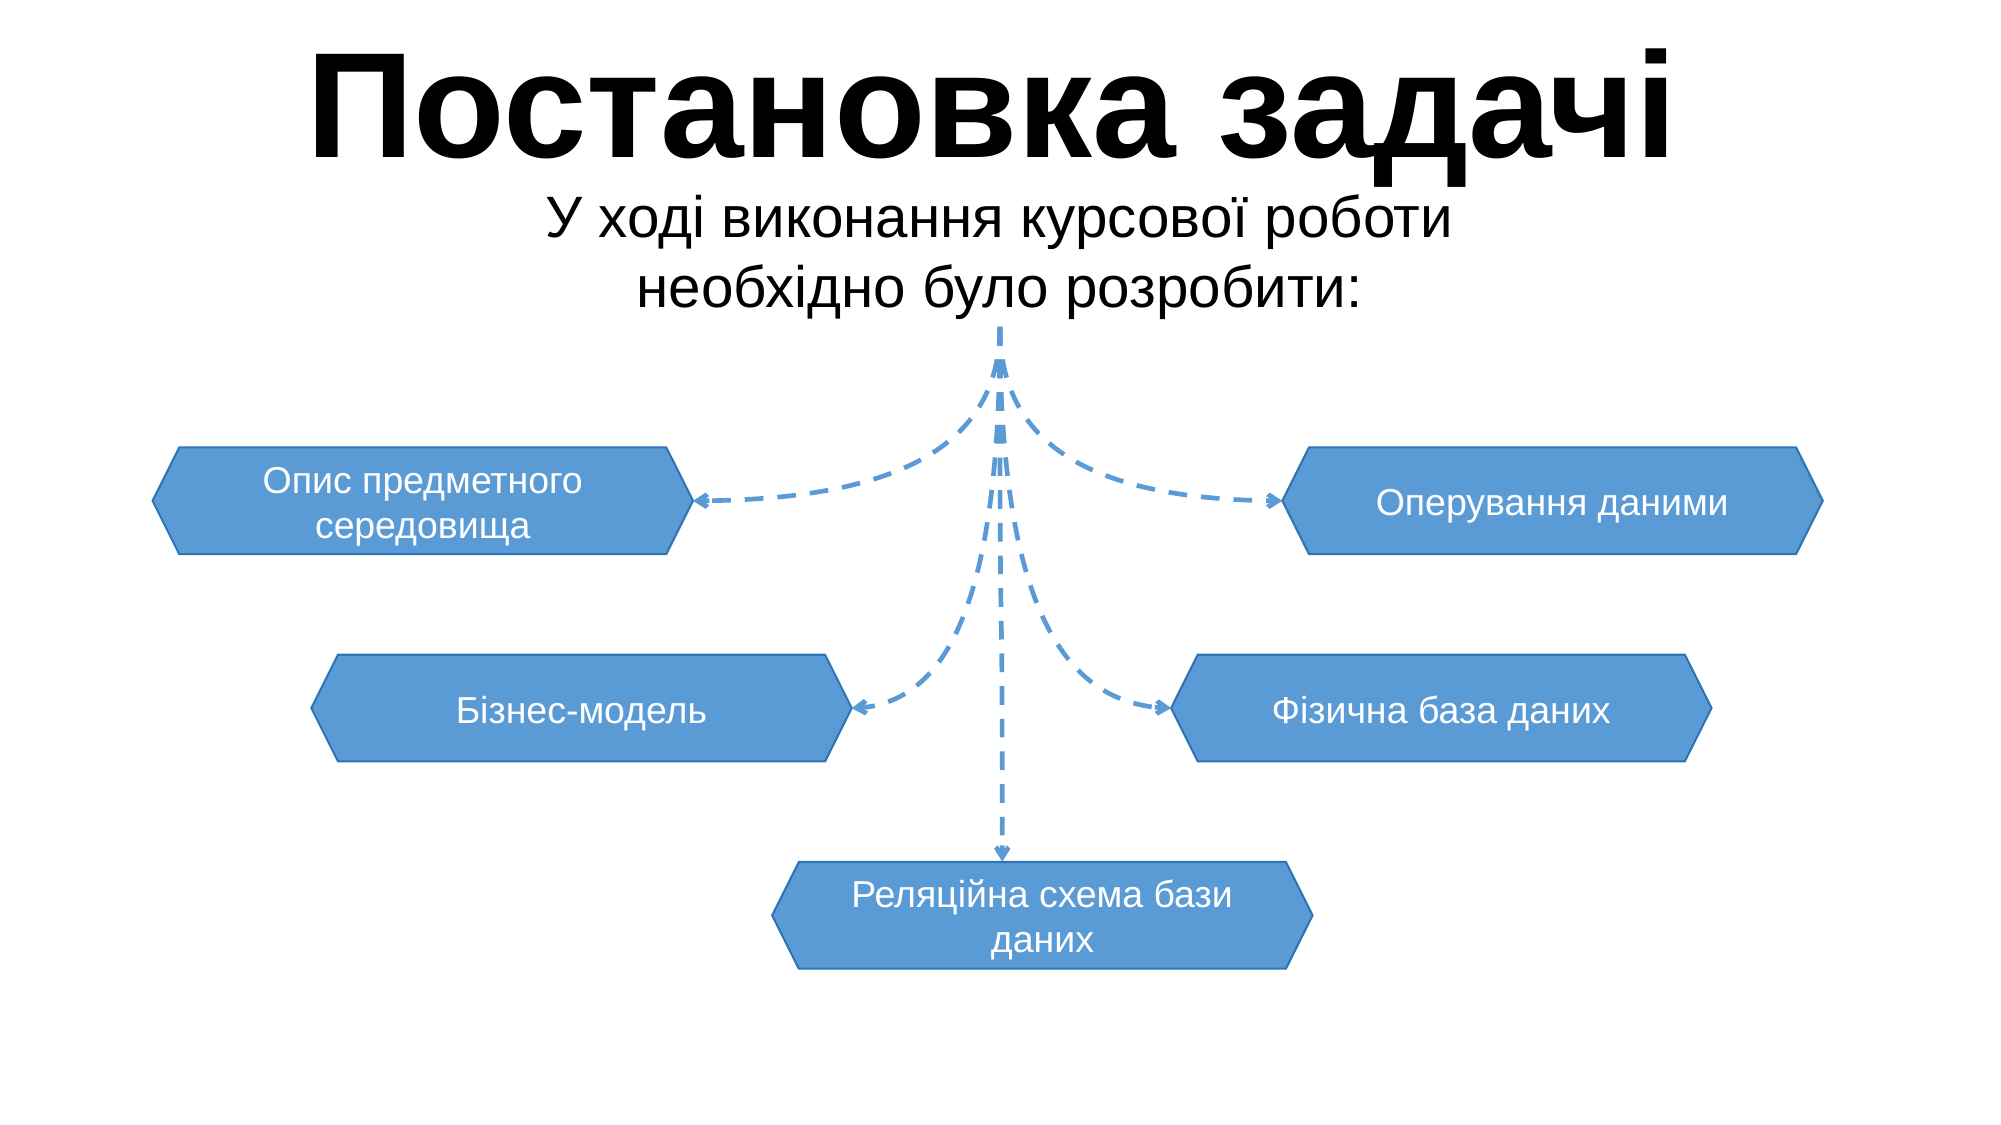

Постановка задачі
У ході виконання курсової роботи необхідно було розробити:
Опис предметного середовища
Оперування даними
Бізнес-модель
Фізична база даних
Реляційна схема бази даних